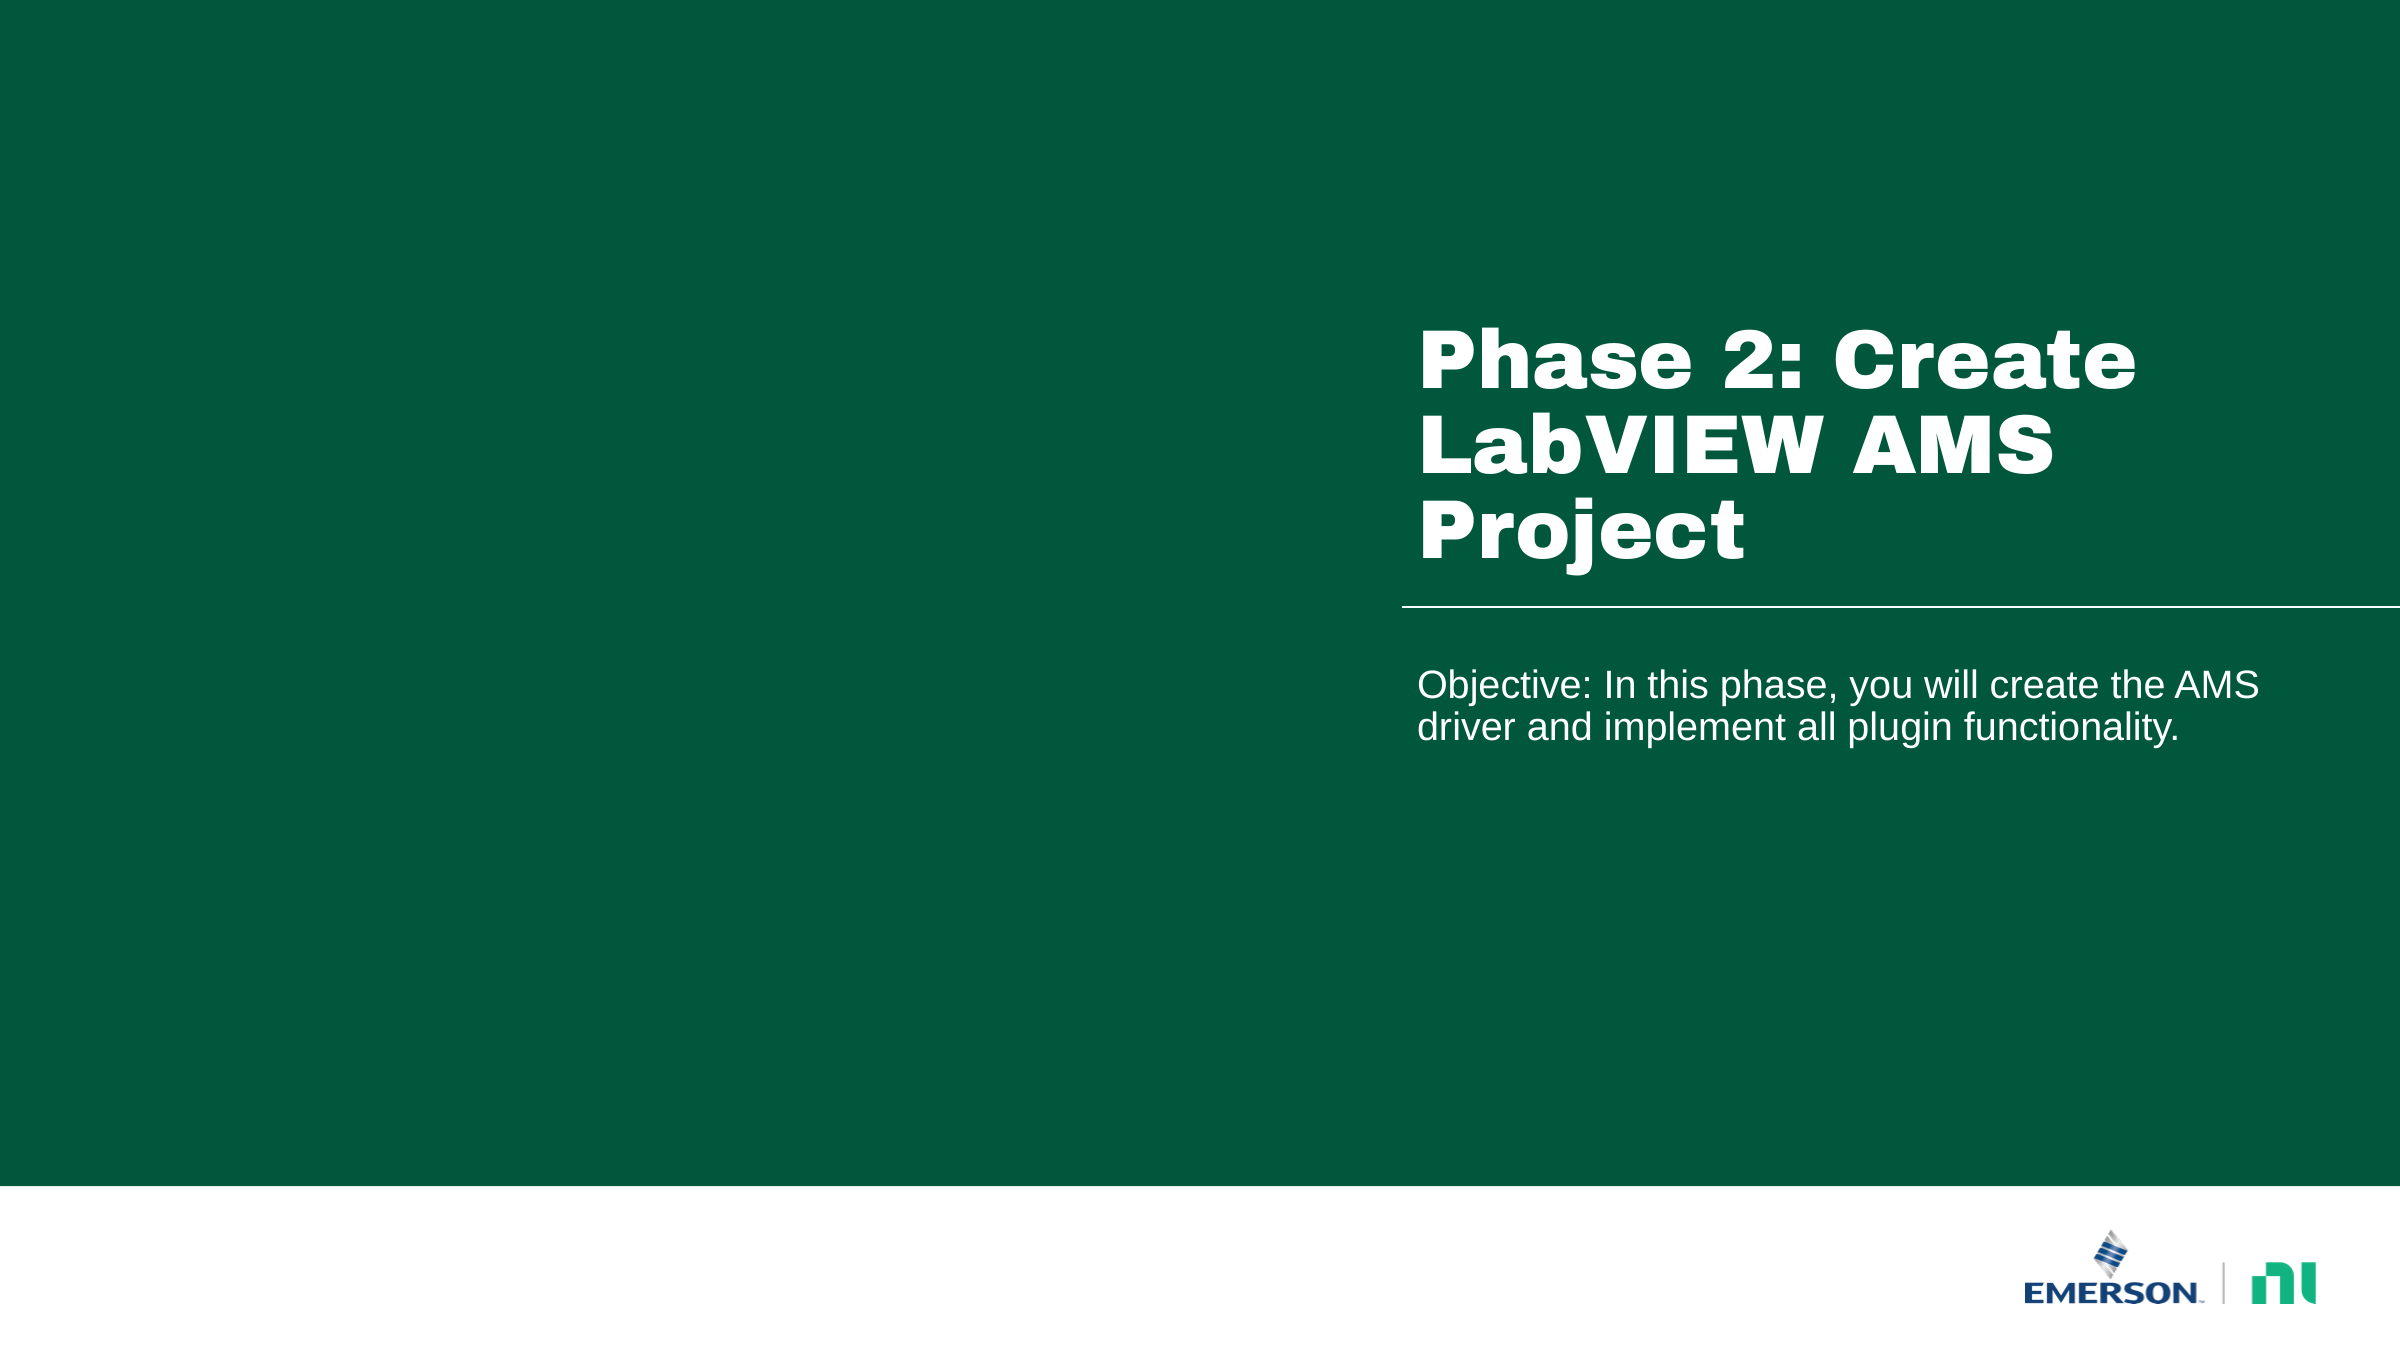

# Phase 2: Create LabVIEW AMS Project
Objective: In this phase, you will create the AMS driver and implement all plugin functionality.